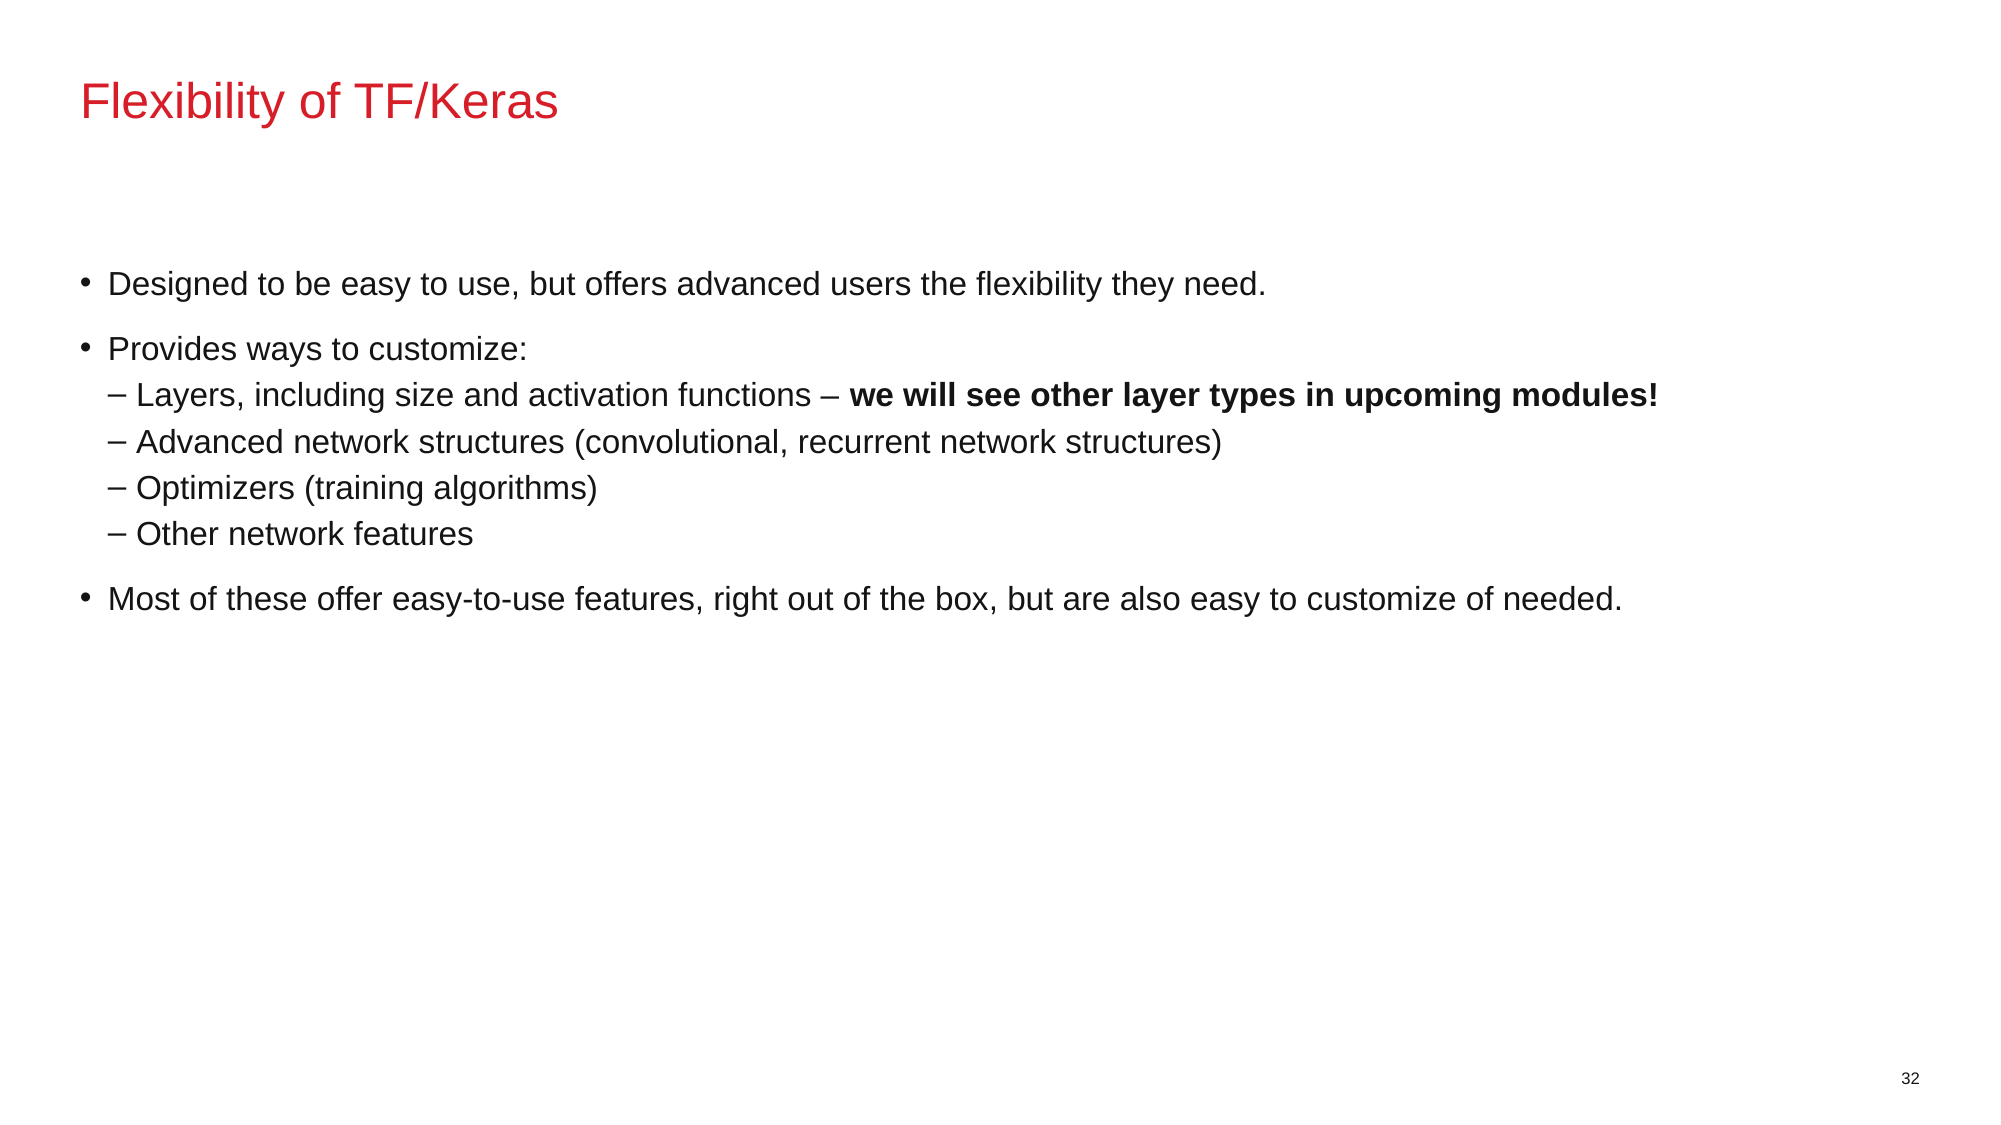

# Flexibility of TF/Keras
Designed to be easy to use, but offers advanced users the flexibility they need.
Provides ways to customize:
Layers, including size and activation functions – we will see other layer types in upcoming modules!
Advanced network structures (convolutional, recurrent network structures)
Optimizers (training algorithms)
Other network features
Most of these offer easy-to-use features, right out of the box, but are also easy to customize of needed.
32